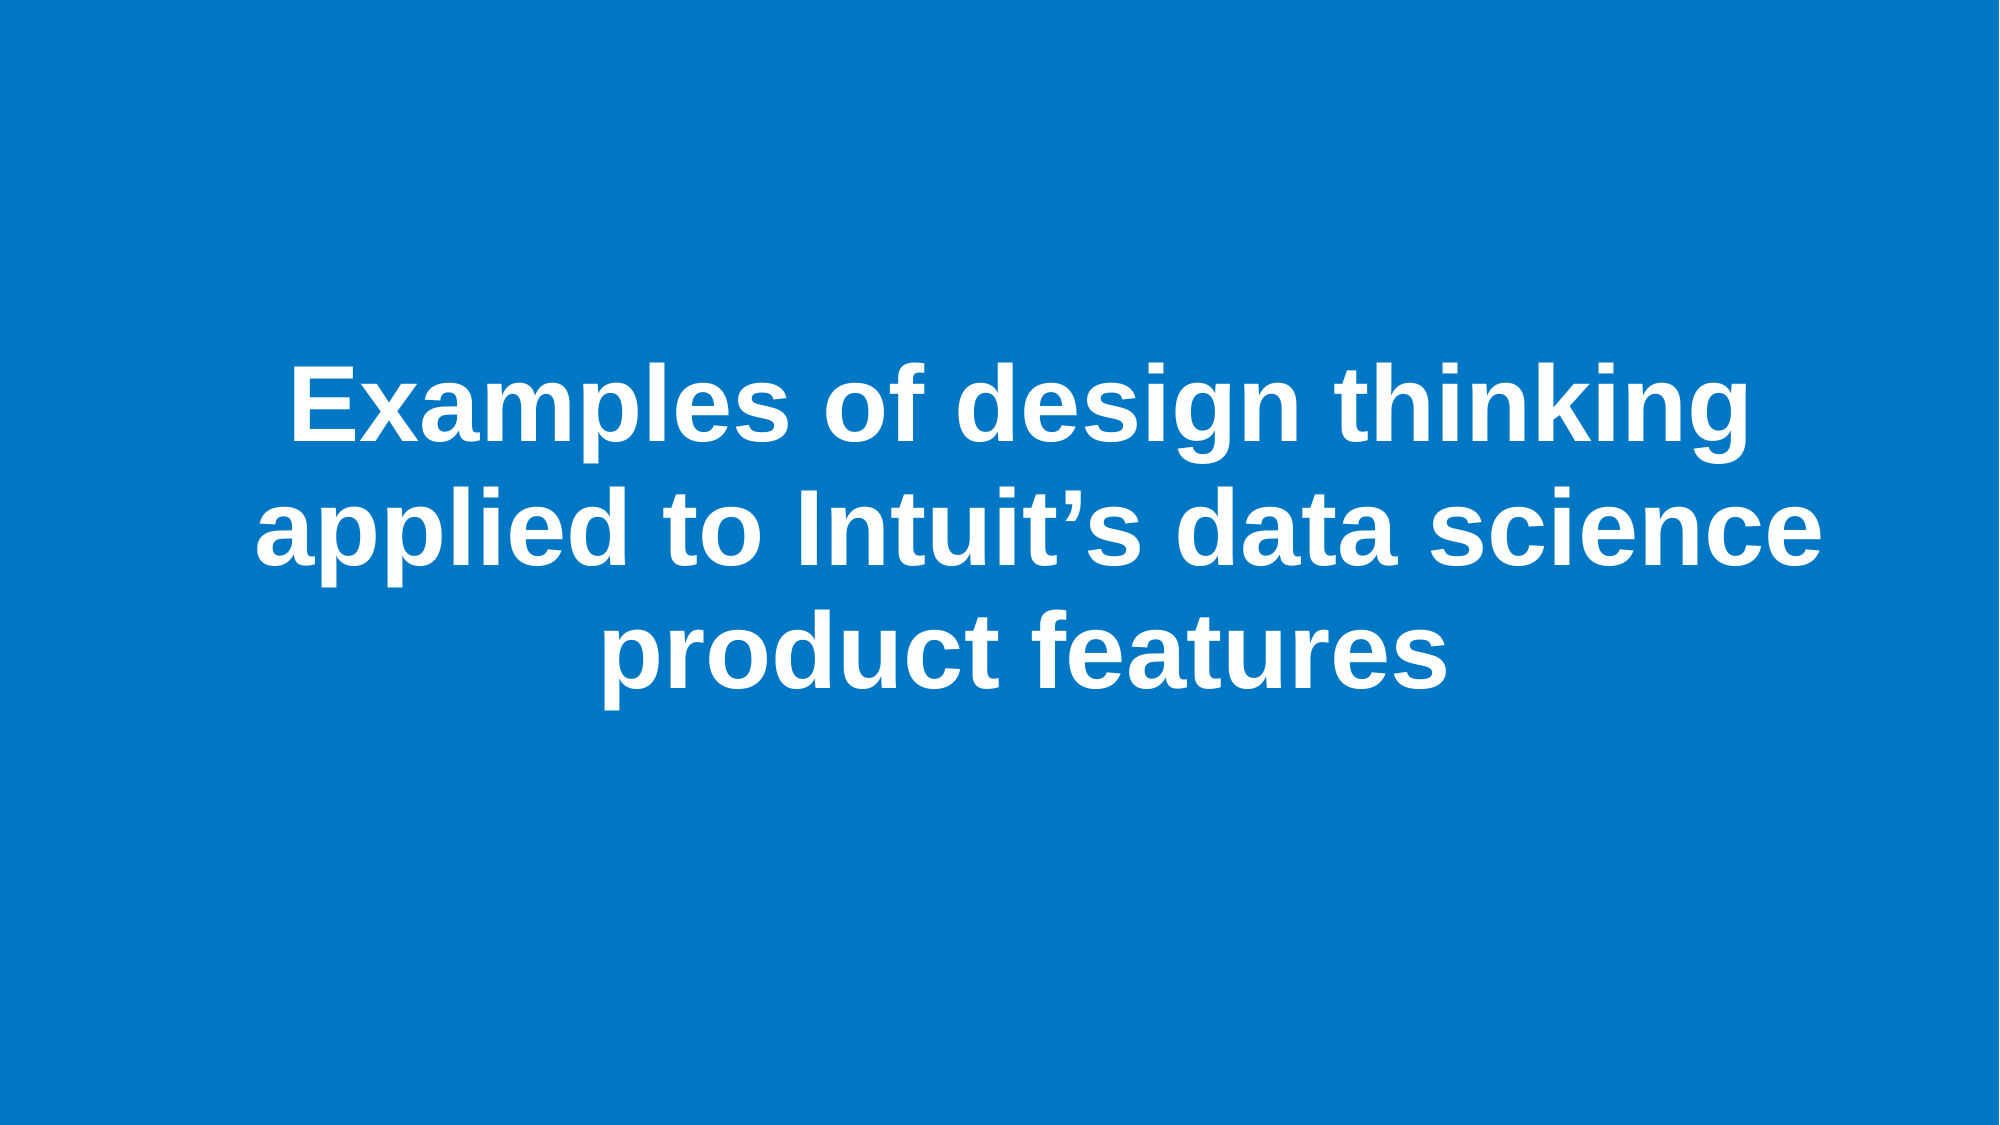

Examples of design thinking applied to Intuit’s data science product features